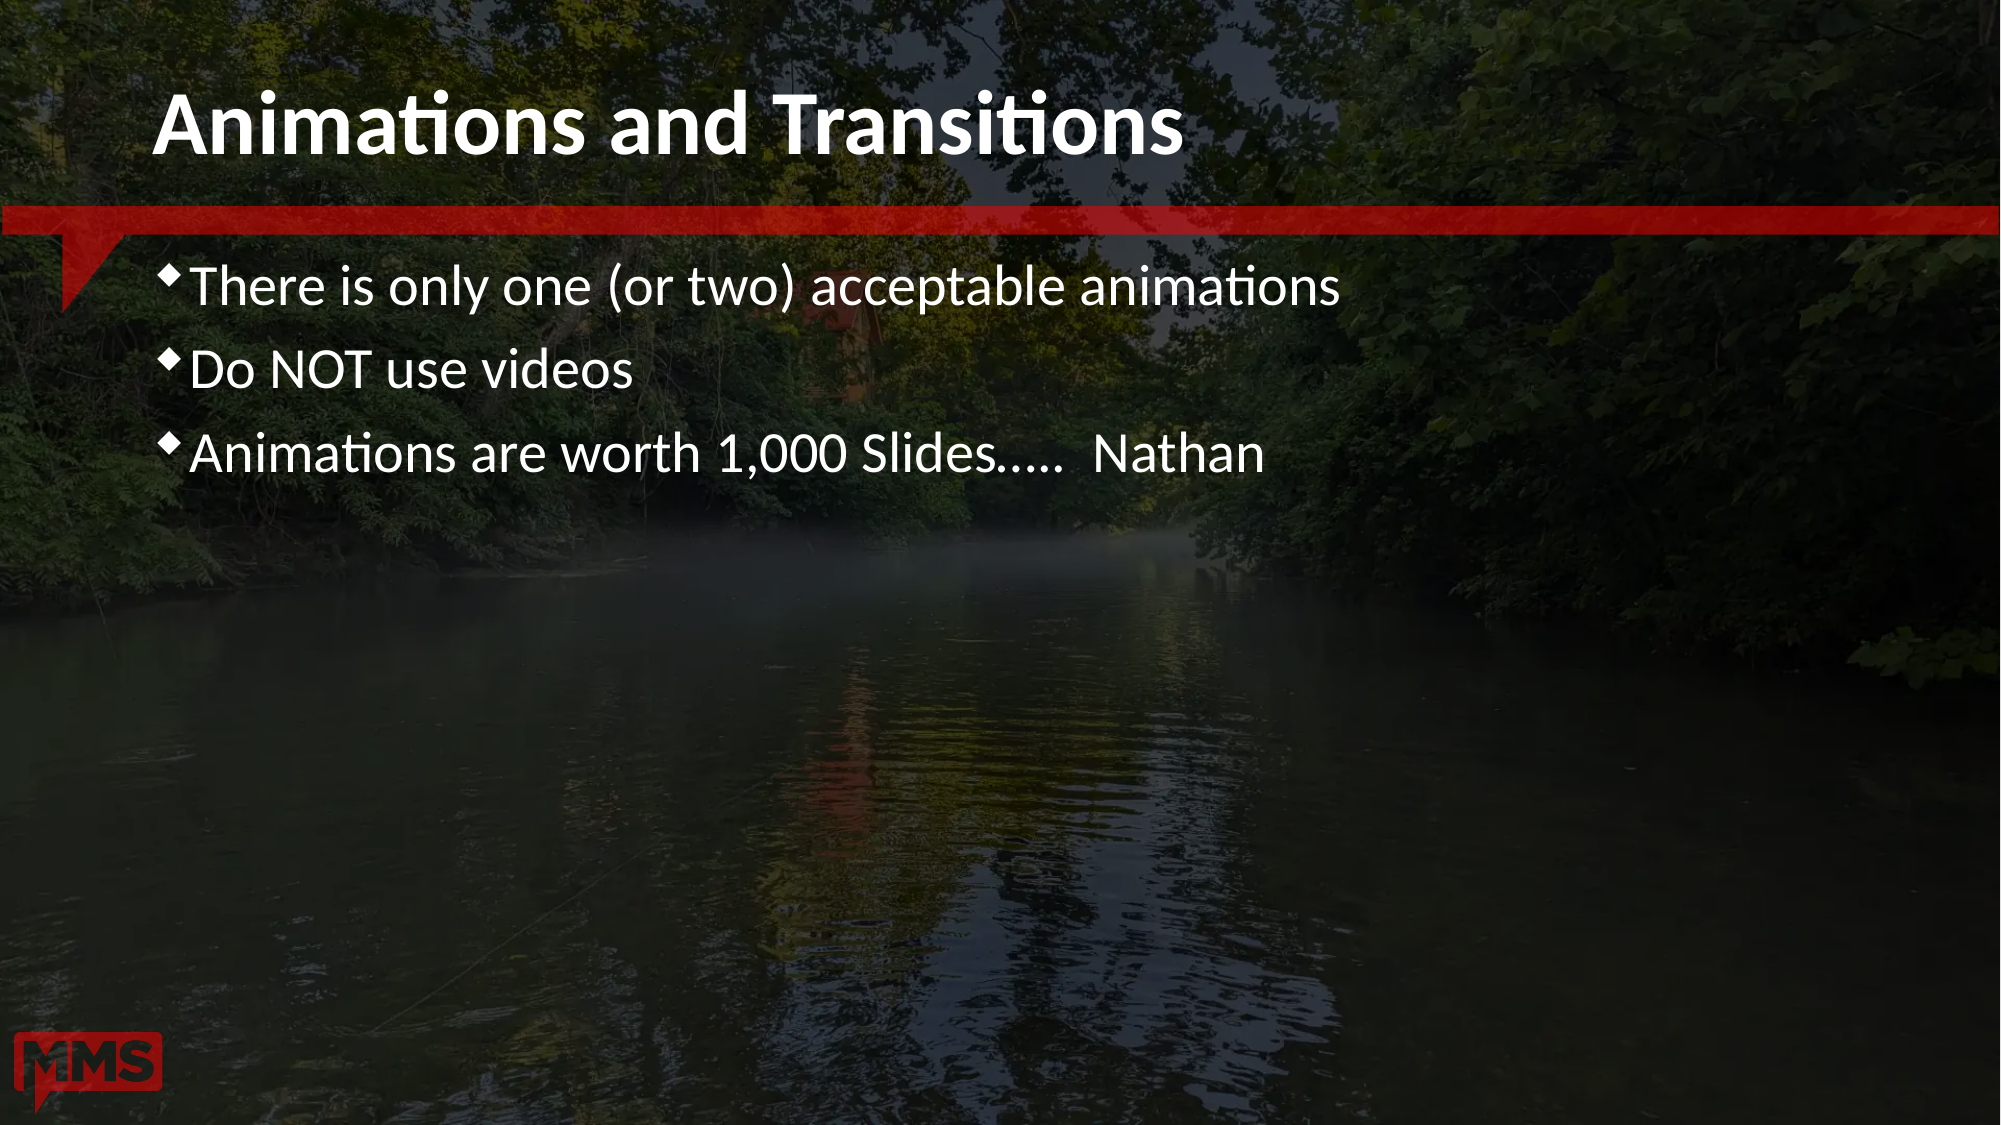

# Animations and Transitions
There is only one (or two) acceptable animations
Do NOT use videos
Animations are worth 1,000 Slides…..  Nathan